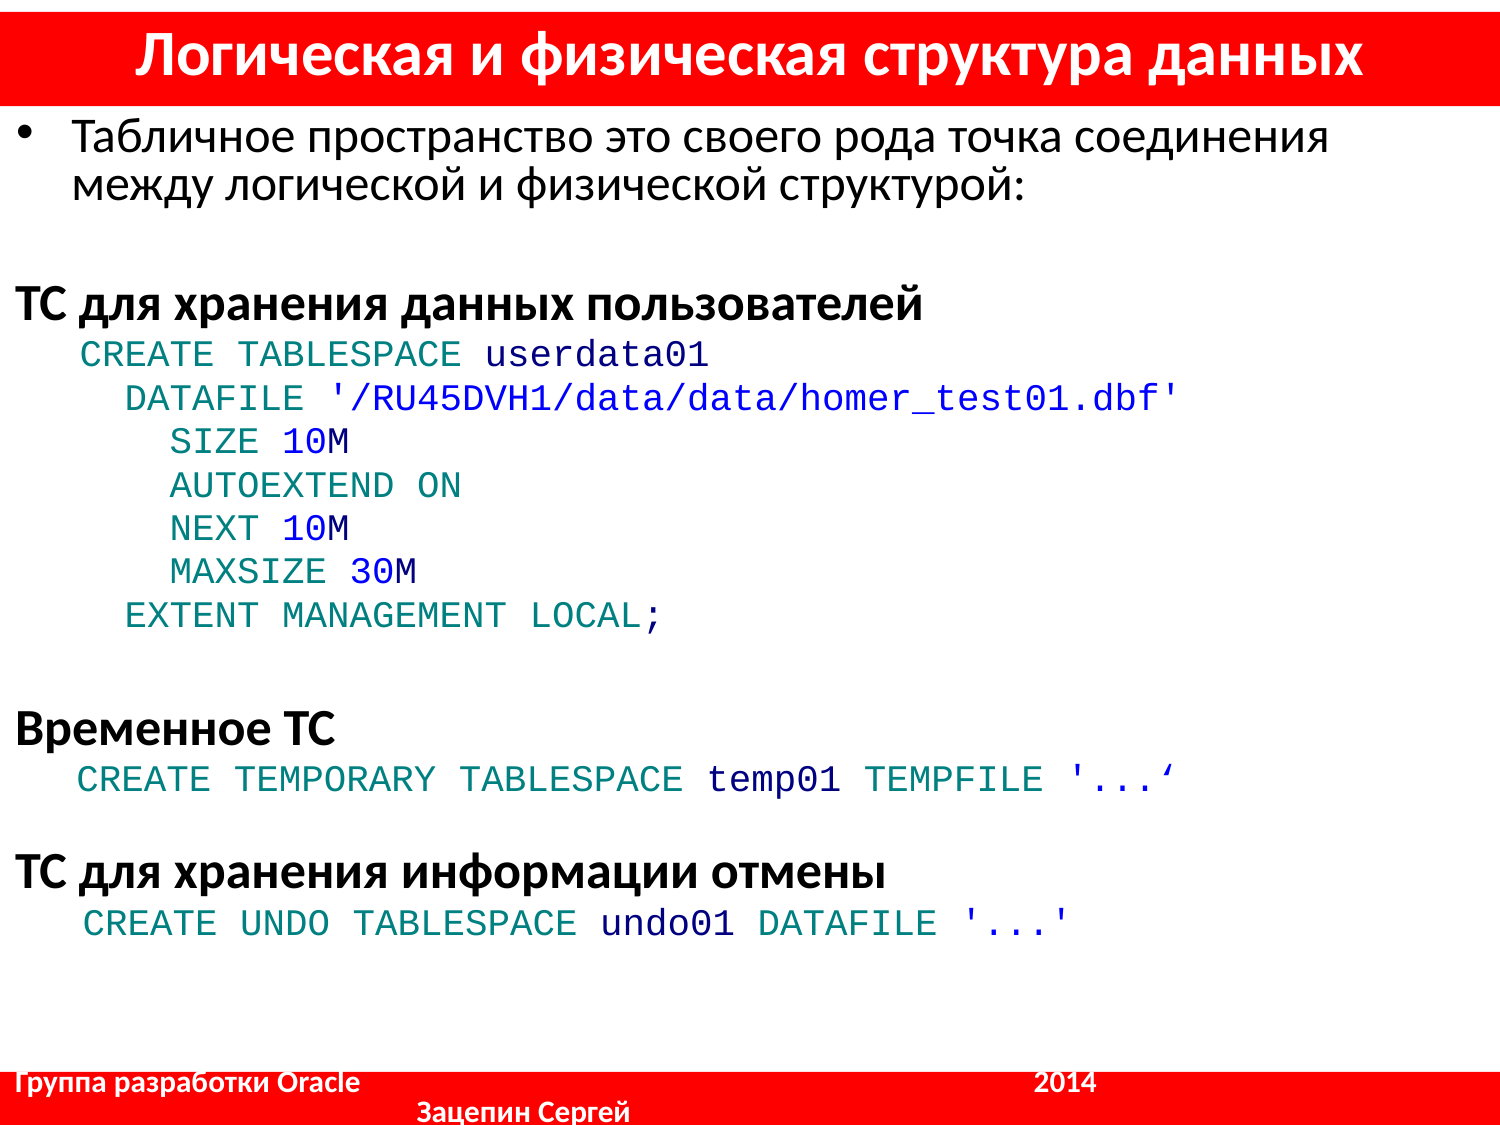

Логическая и физическая структура данных
Табличное пространство это своего рода точка соединения между логической и физической структурой:

ТС для хранения данных пользователей
CREATE TABLESPACE userdata01
  DATAFILE '/RU45DVH1/data/data/homer_test01.dbf'
    SIZE 10M
    AUTOEXTEND ON
    NEXT 10M
    MAXSIZE 30M
  EXTENT MANAGEMENT LOCAL;

Временное ТС
   CREATE TEMPORARY TABLESPACE temp01 TEMPFILE '...‘

ТС для хранения информации отмены
   CREATE UNDO TABLESPACE undo01 DATAFILE '...'

Группа разработки Oracle				                 2014	    	 	                                    Зацепин Сергей